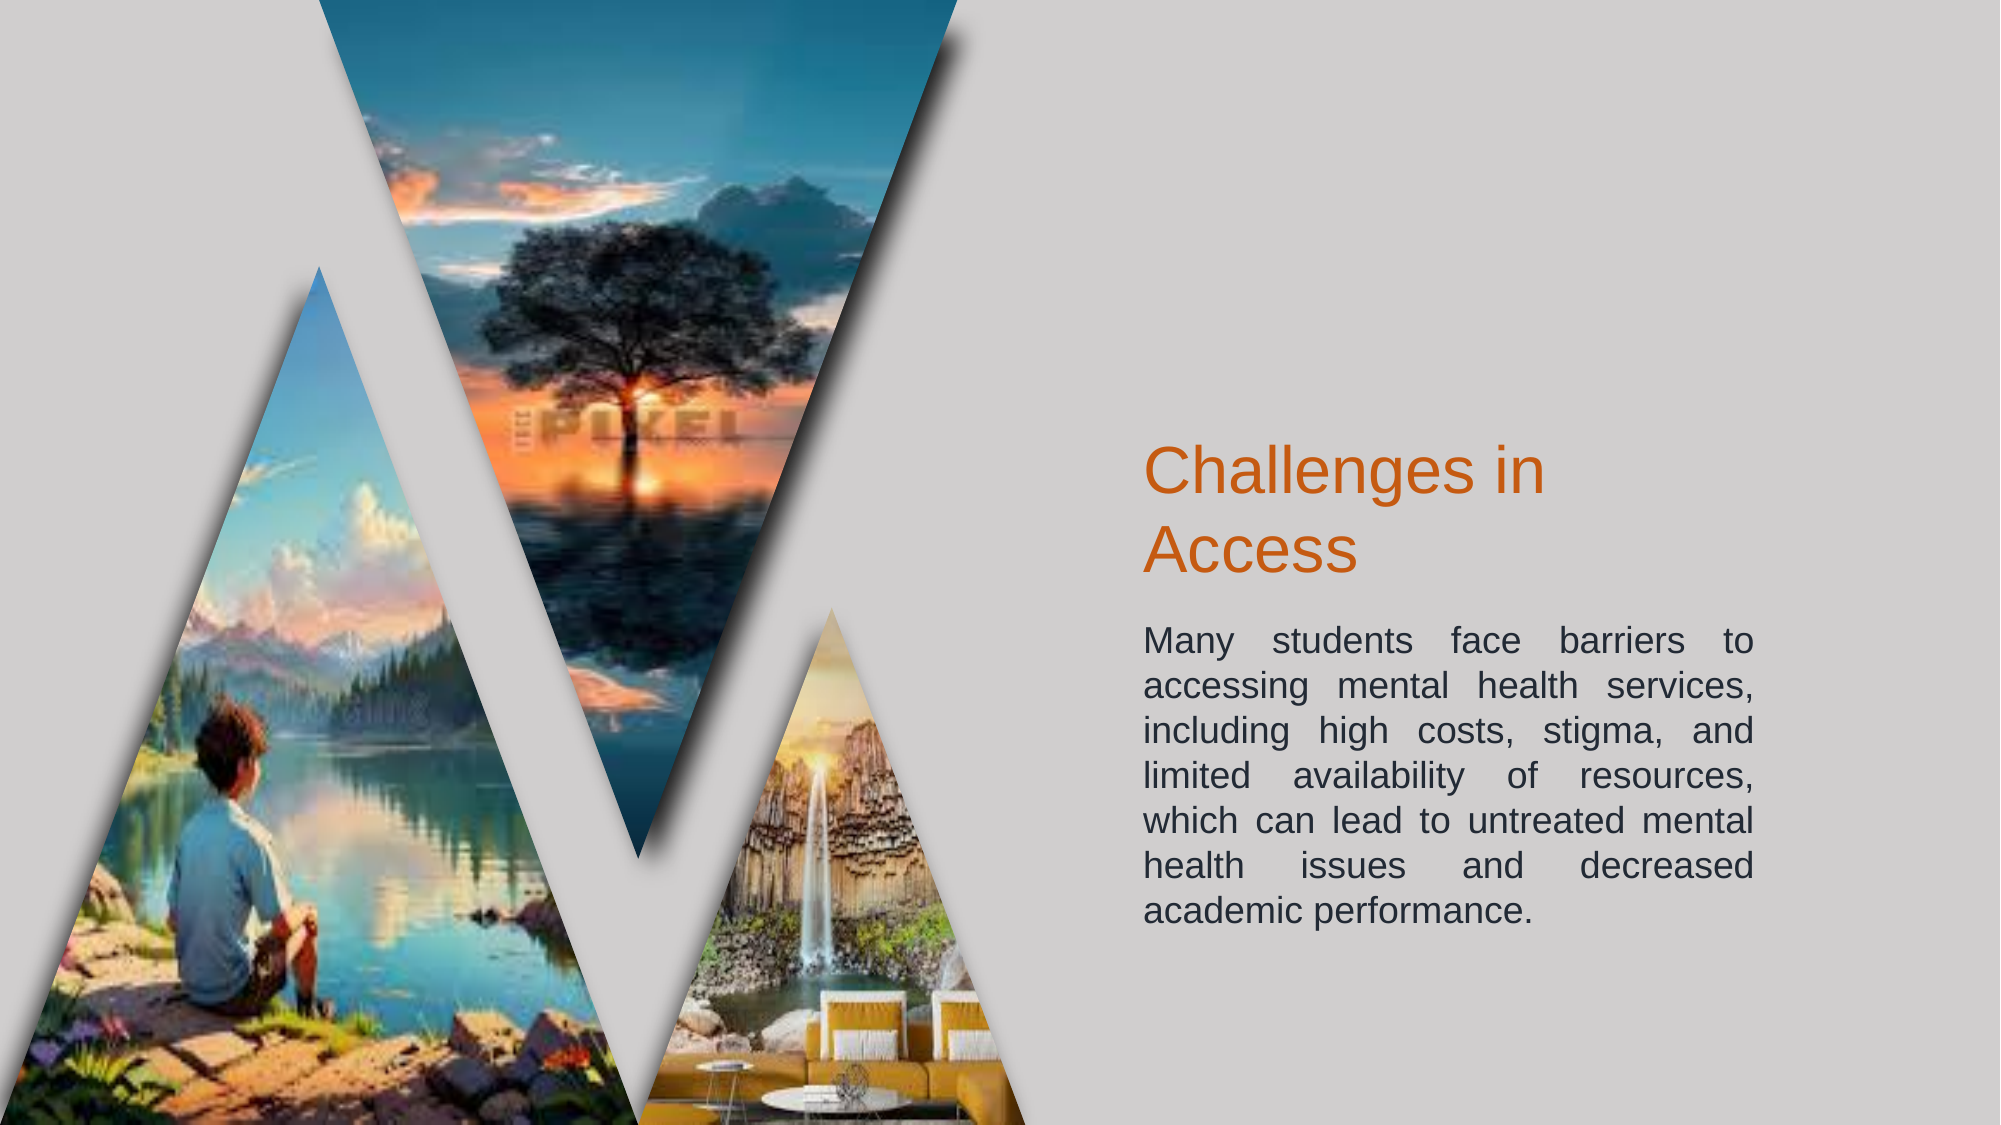

Problem Statement: Addressing Mental Health Accessibility for Students

Challenges in Access

Many students face barriers to accessing mental health services, including high costs, stigma, and limited availability of resources, which can lead to untreated mental health issues and decreased academic performance.